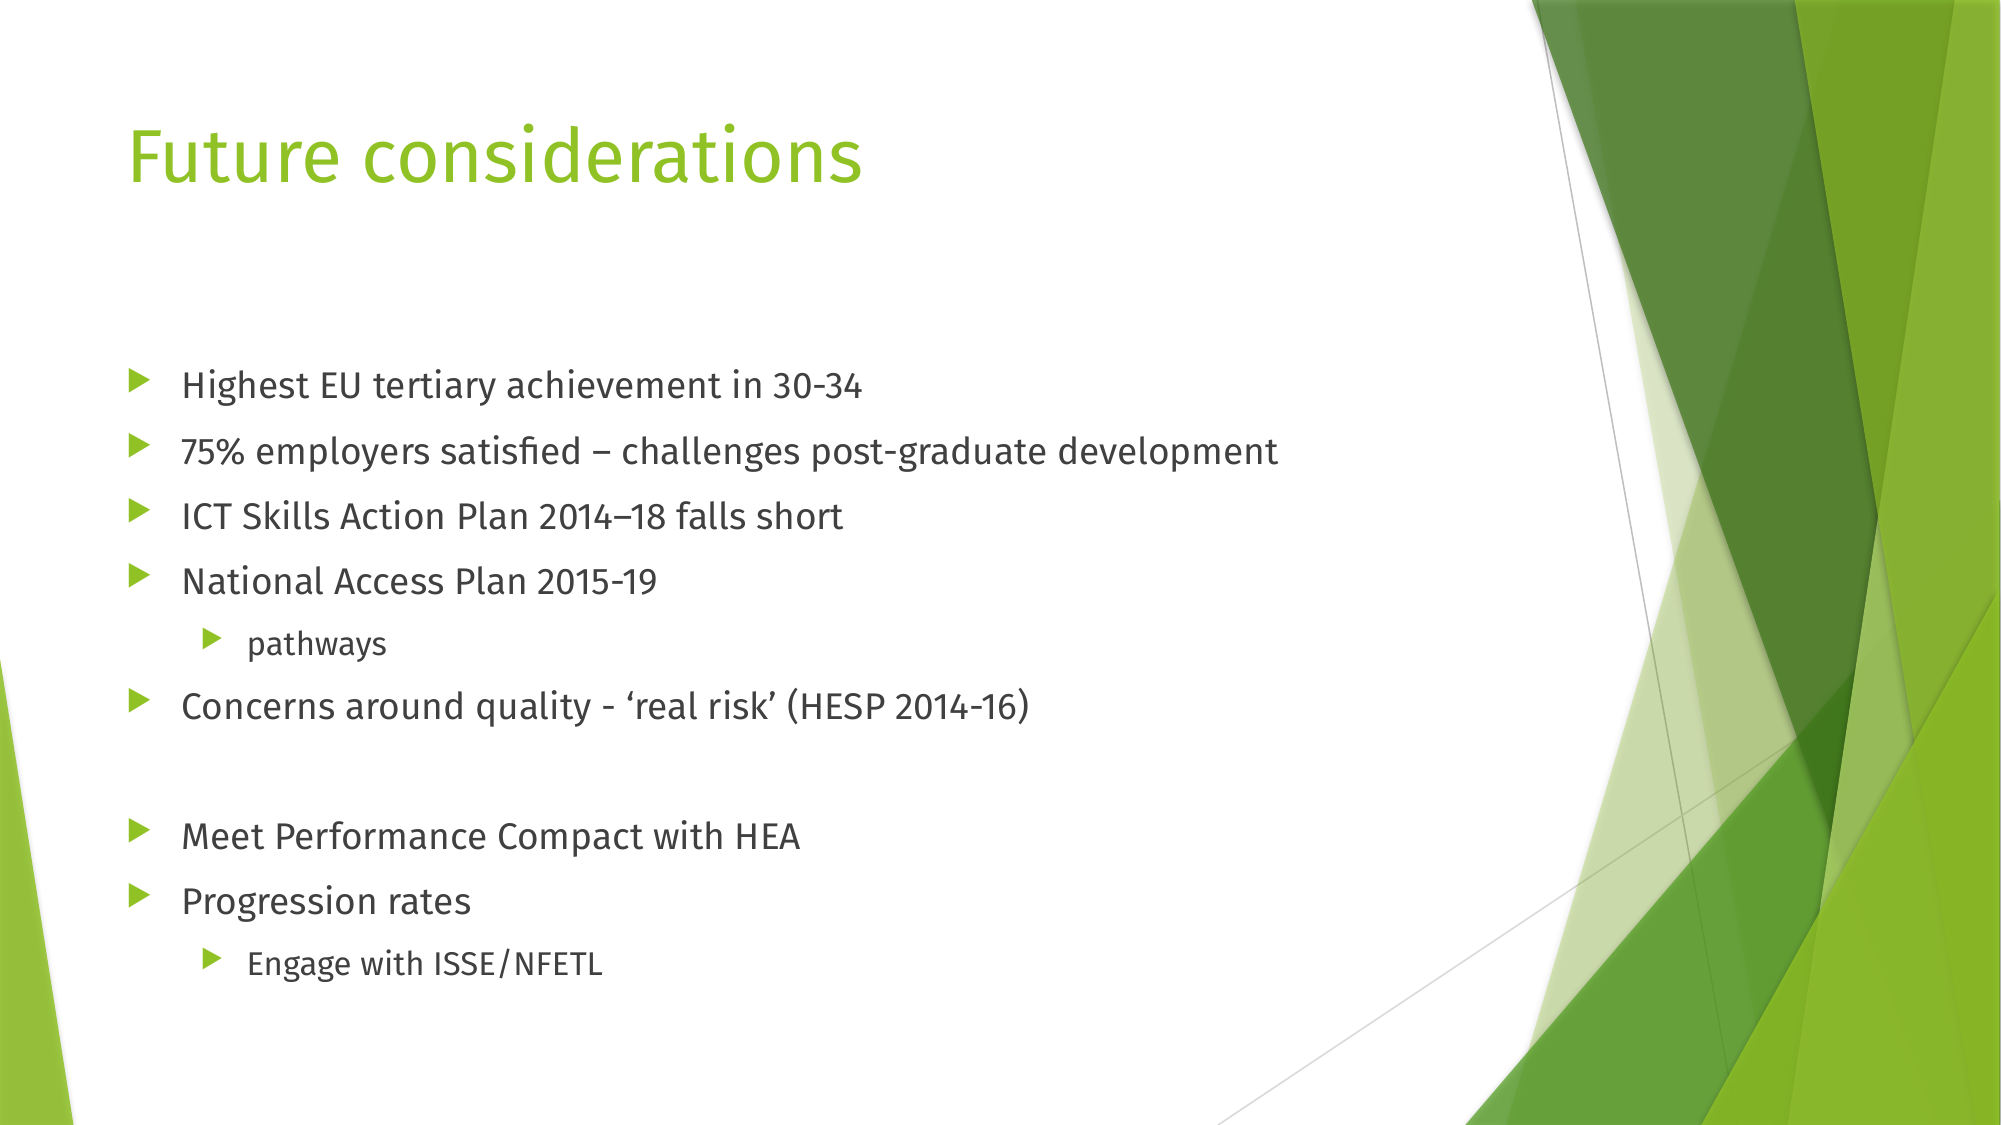

# Future considerations
Highest EU tertiary achievement in 30-34
75% employers satisfied – challenges post-graduate development
ICT Skills Action Plan 2014–18 falls short
National Access Plan 2015-19
pathways
Concerns around quality - ‘real risk’ (HESP 2014-16)

Meet Performance Compact with HEA
Progression rates
Engage with ISSE/NFETL